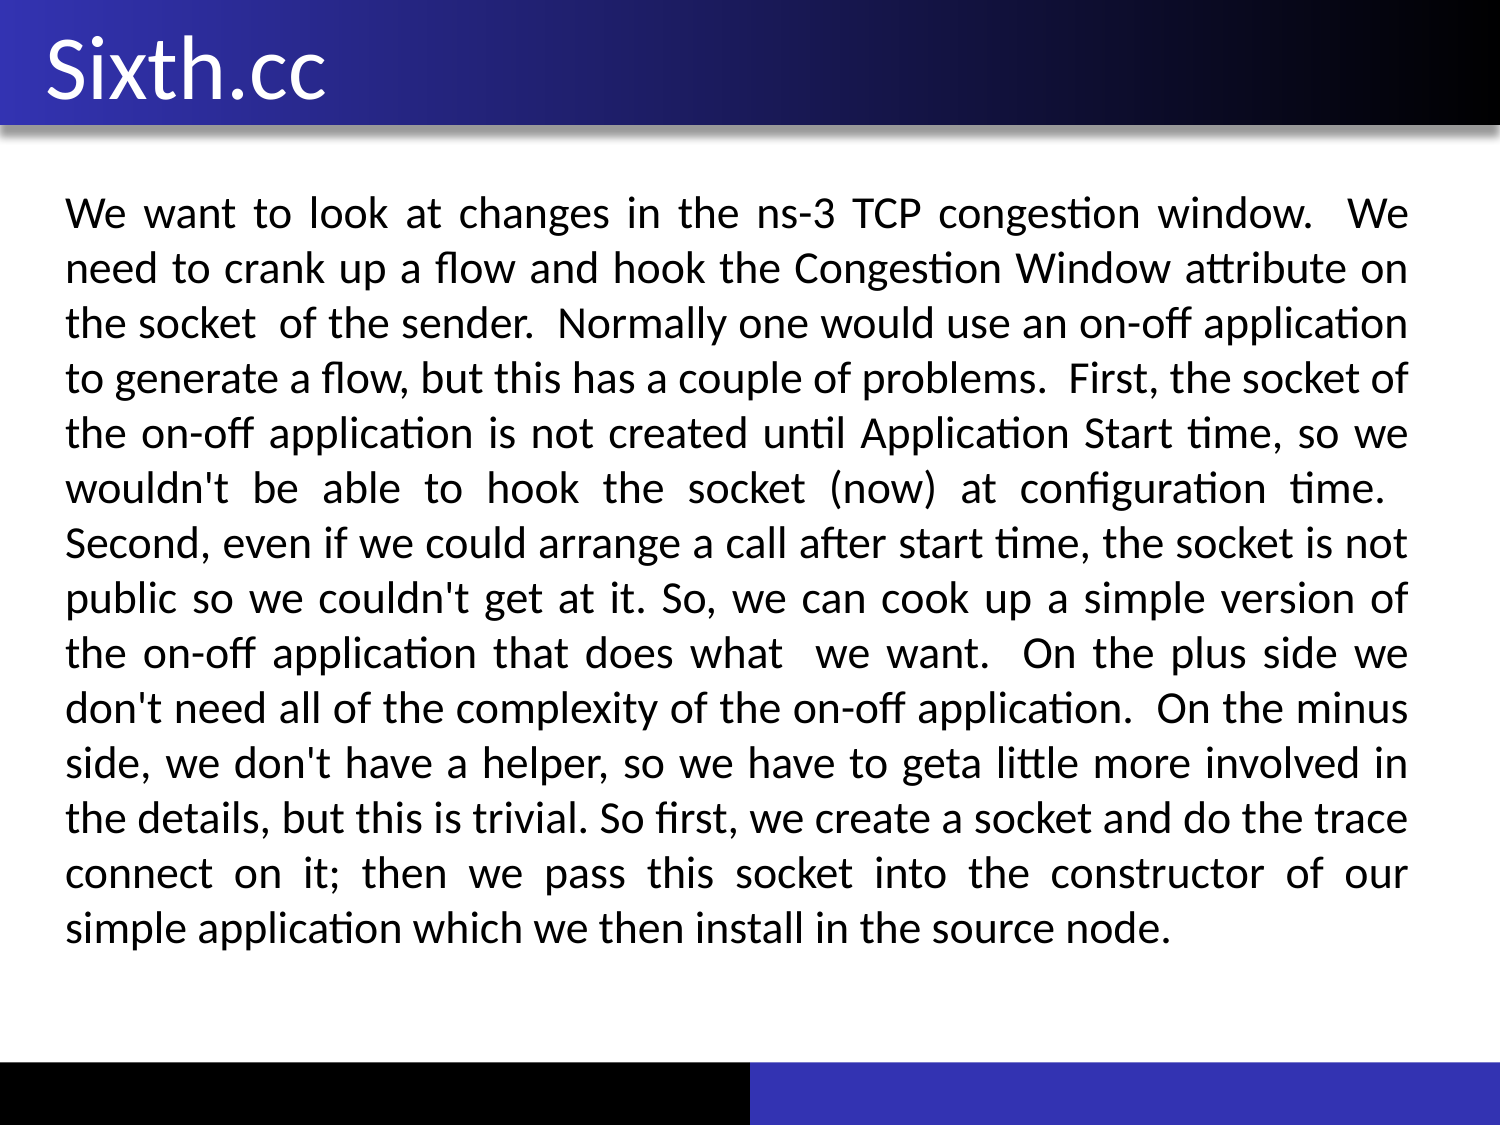

# Sixth.cc
We want to look at changes in the ns-3 TCP congestion window.  We need to crank up a flow and hook the Congestion Window attribute on the socket  of the sender.  Normally one would use an on-off application to generate a flow, but this has a couple of problems.  First, the socket of the on-off application is not created until Application Start time, so we wouldn't be able to hook the socket (now) at configuration time.  Second, even if we could arrange a call after start time, the socket is not public so we couldn't get at it. So, we can cook up a simple version of the on-off application that does what  we want.  On the plus side we don't need all of the complexity of the on-off application.  On the minus side, we don't have a helper, so we have to geta little more involved in the details, but this is trivial. So first, we create a socket and do the trace connect on it; then we pass this socket into the constructor of our simple application which we then install in the source node.